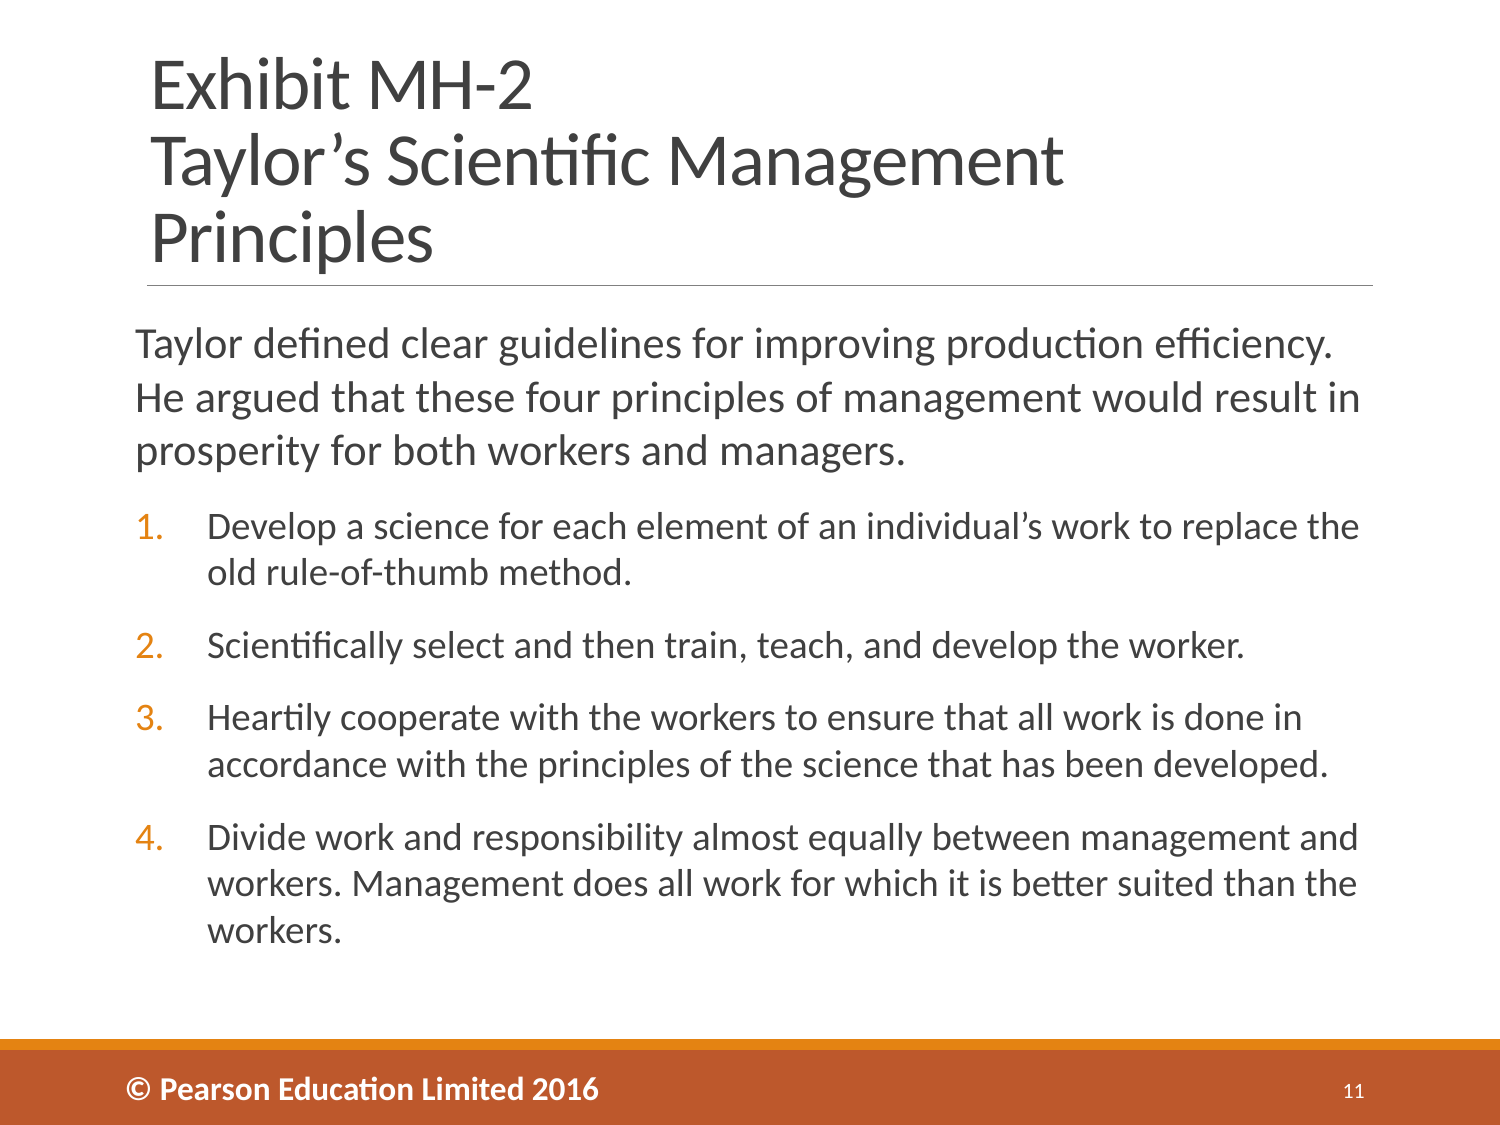

# Exhibit MH-2 Taylor’s Scientific Management Principles
Taylor defined clear guidelines for improving production efficiency. He argued that these four principles of management would result in prosperity for both workers and managers.
Develop a science for each element of an individual’s work to replace the old rule-of-thumb method.
Scientifically select and then train, teach, and develop the worker.
Heartily cooperate with the workers to ensure that all work is done in accordance with the principles of the science that has been developed.
Divide work and responsibility almost equally between management and workers. Management does all work for which it is better suited than the workers.
© Pearson Education Limited 2016
11